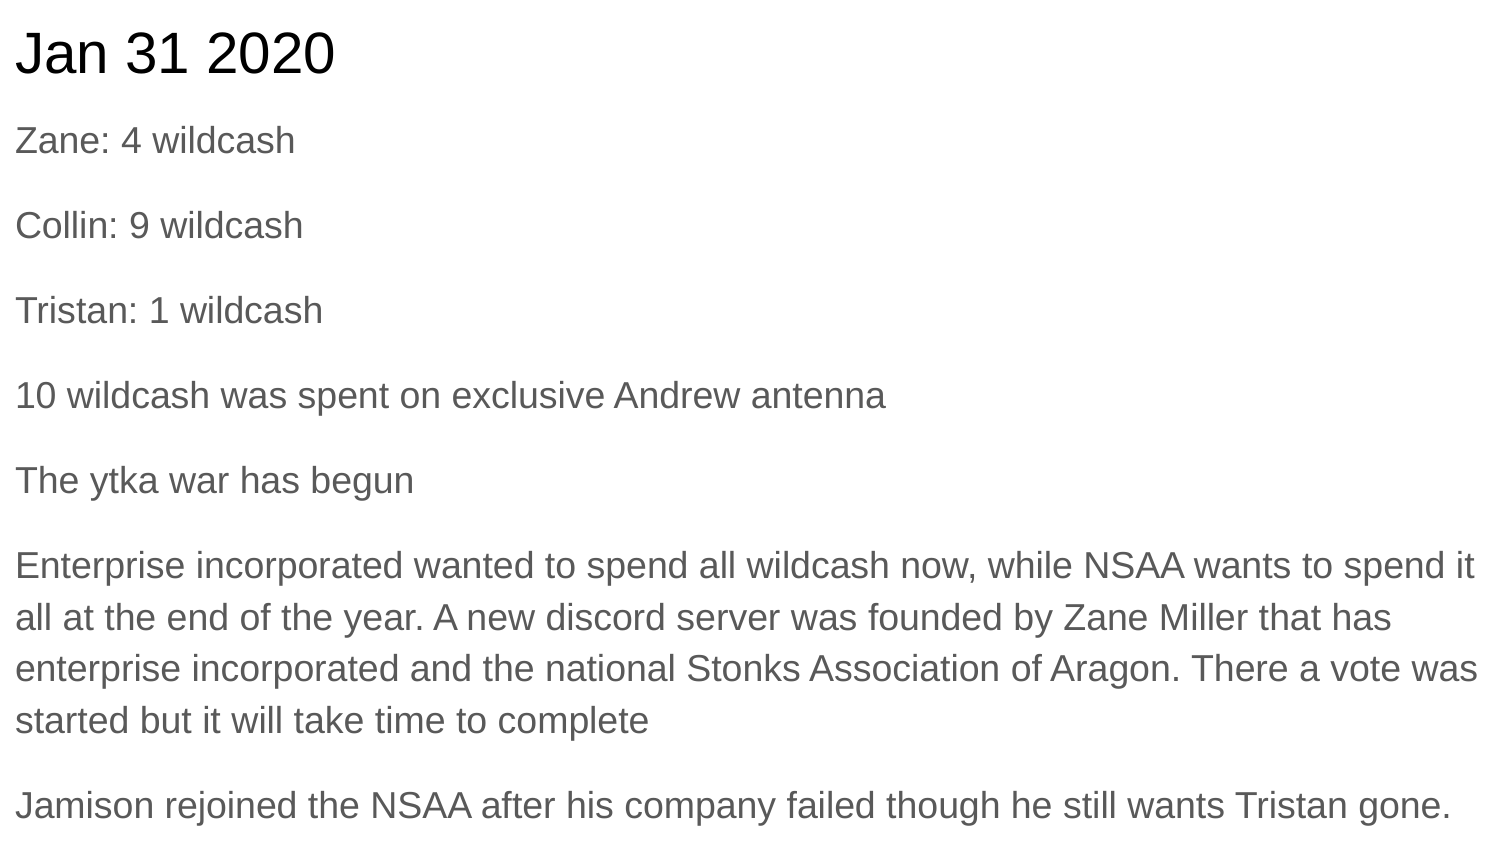

# Jan 31 2020
Zane: 4 wildcash
Collin: 9 wildcash
Tristan: 1 wildcash
10 wildcash was spent on exclusive Andrew antenna
The ytka war has begun
Enterprise incorporated wanted to spend all wildcash now, while NSAA wants to spend it all at the end of the year. A new discord server was founded by Zane Miller that has enterprise incorporated and the national Stonks Association of Aragon. There a vote was started but it will take time to complete
Jamison rejoined the NSAA after his company failed though he still wants Tristan gone.